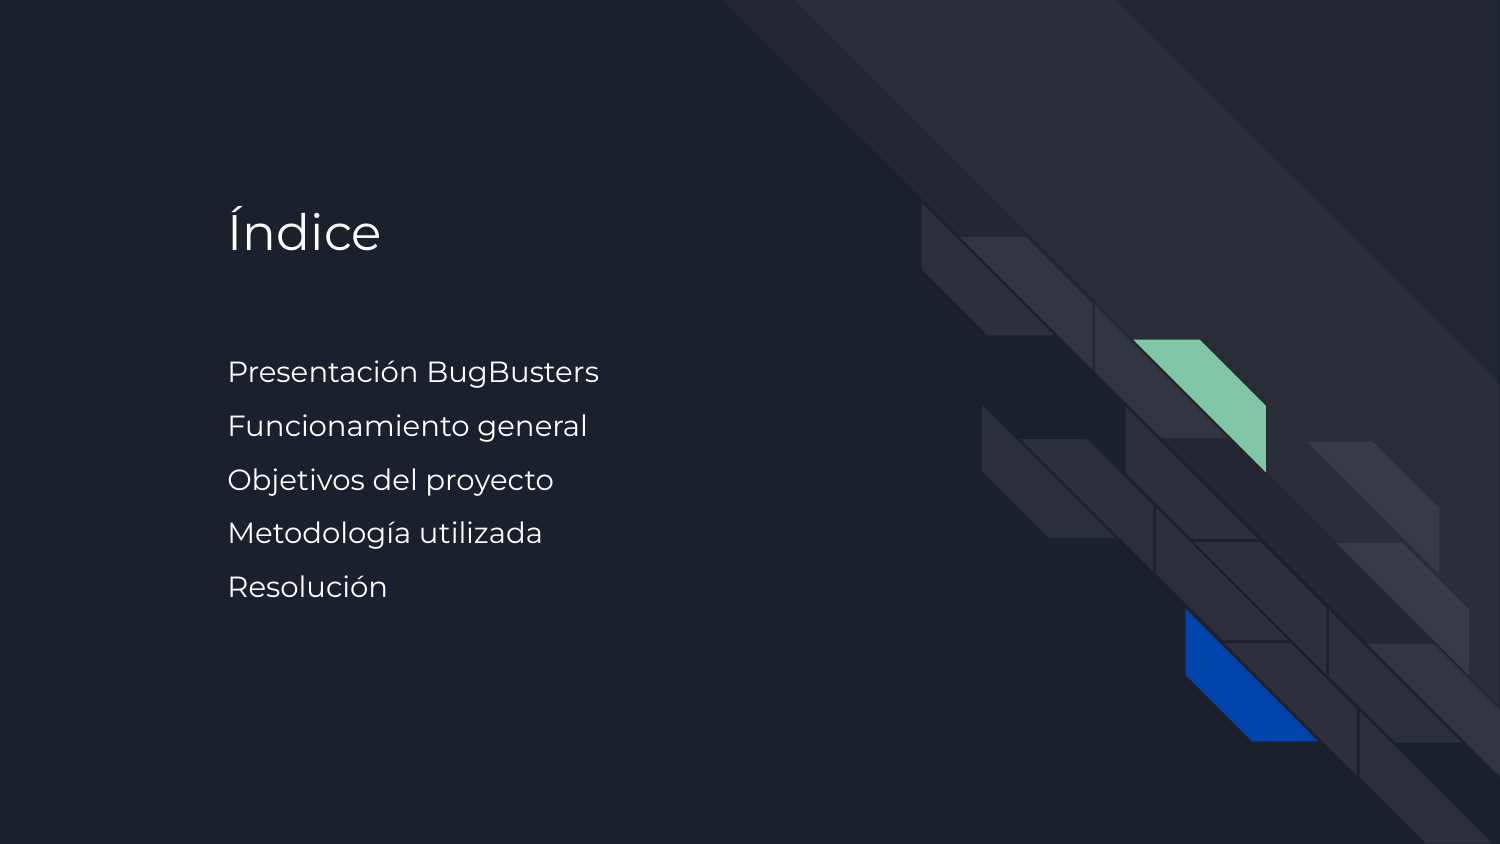

Índice
Presentación BugBusters
Funcionamiento general
Objetivos del proyecto
Metodología utilizada
Resolución